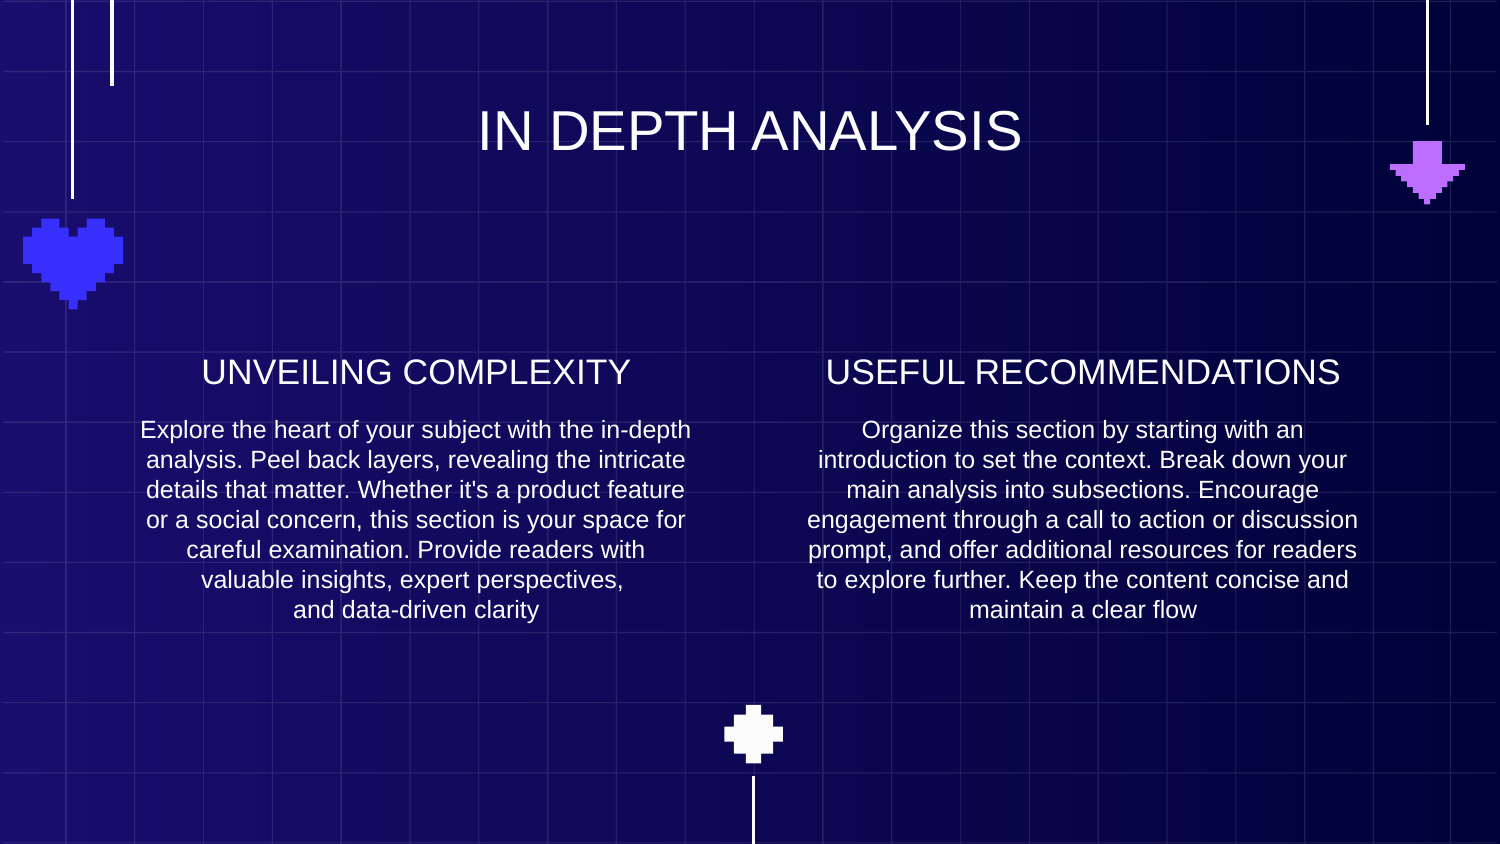

# IN DEPTH ANALYSIS
UNVEILING COMPLEXITY
USEFUL RECOMMENDATIONS
Explore the heart of your subject with the in-depth analysis. Peel back layers, revealing the intricate details that matter. Whether it's a product feature or a social concern, this section is your space for careful examination. Provide readers with valuable insights, expert perspectives,
and data-driven clarity
Organize this section by starting with an introduction to set the context. Break down your main analysis into subsections. Encourage engagement through a call to action or discussion prompt, and offer additional resources for readers to explore further. Keep the content concise and maintain a clear flow